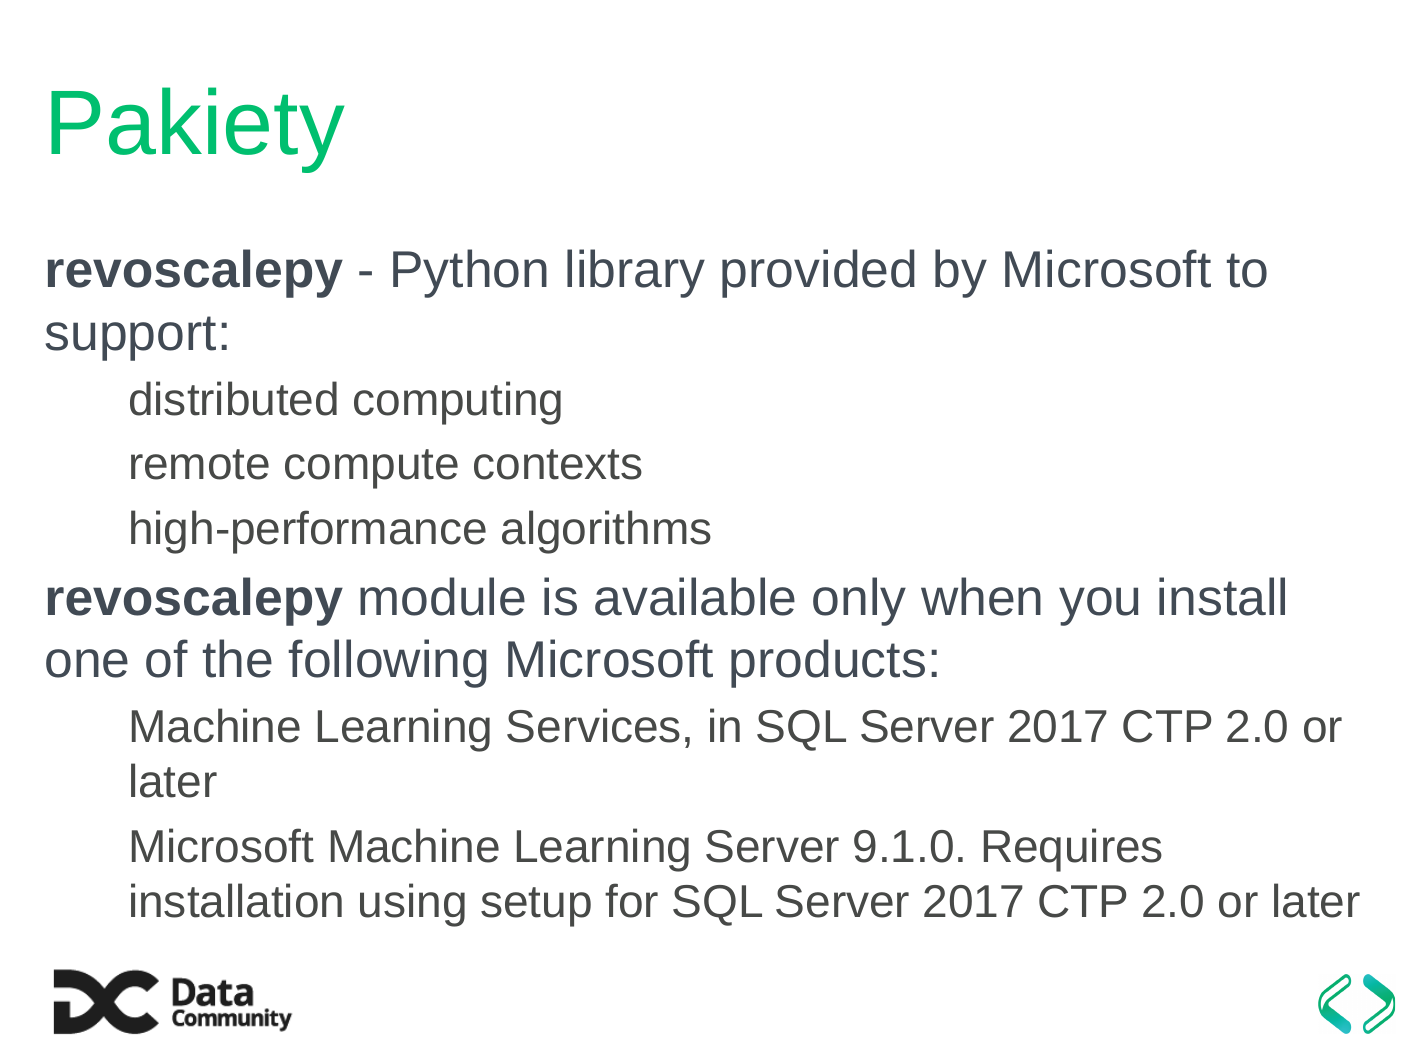

# Pakiety
revoscalepy - Python library provided by Microsoft to support:
distributed computing
remote compute contexts
high-performance algorithms
revoscalepy module is available only when you install one of the following Microsoft products:
Machine Learning Services, in SQL Server 2017 CTP 2.0 or later
Microsoft Machine Learning Server 9.1.0. Requires installation using setup for SQL Server 2017 CTP 2.0 or later